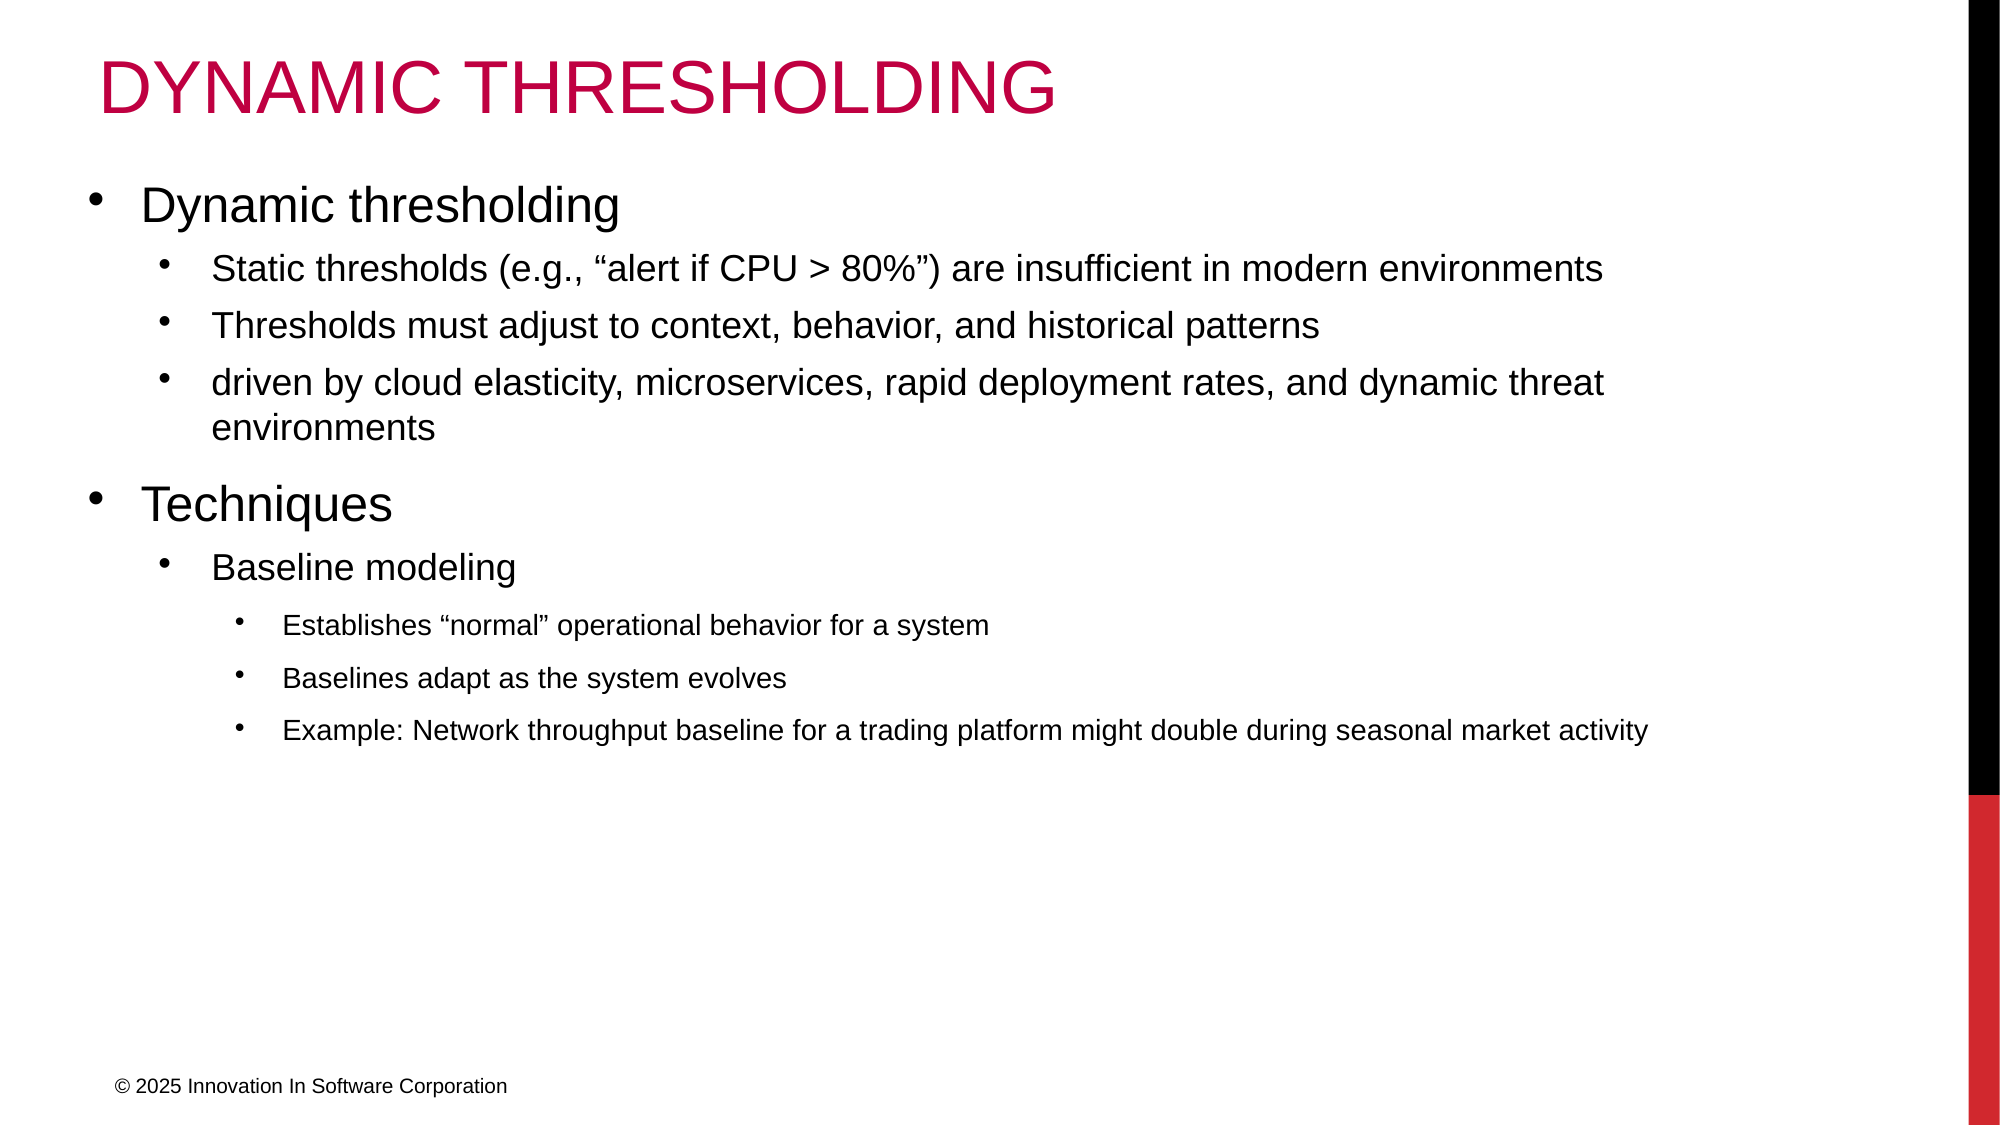

# Dynamic Thresholding
Dynamic thresholding
Static thresholds (e.g., “alert if CPU > 80%”) are insufficient in modern environments
Thresholds must adjust to context, behavior, and historical patterns
driven by cloud elasticity, microservices, rapid deployment rates, and dynamic threat environments
Techniques
Baseline modeling
Establishes “normal” operational behavior for a system
Baselines adapt as the system evolves
Example: Network throughput baseline for a trading platform might double during seasonal market activity
© 2025 Innovation In Software Corporation